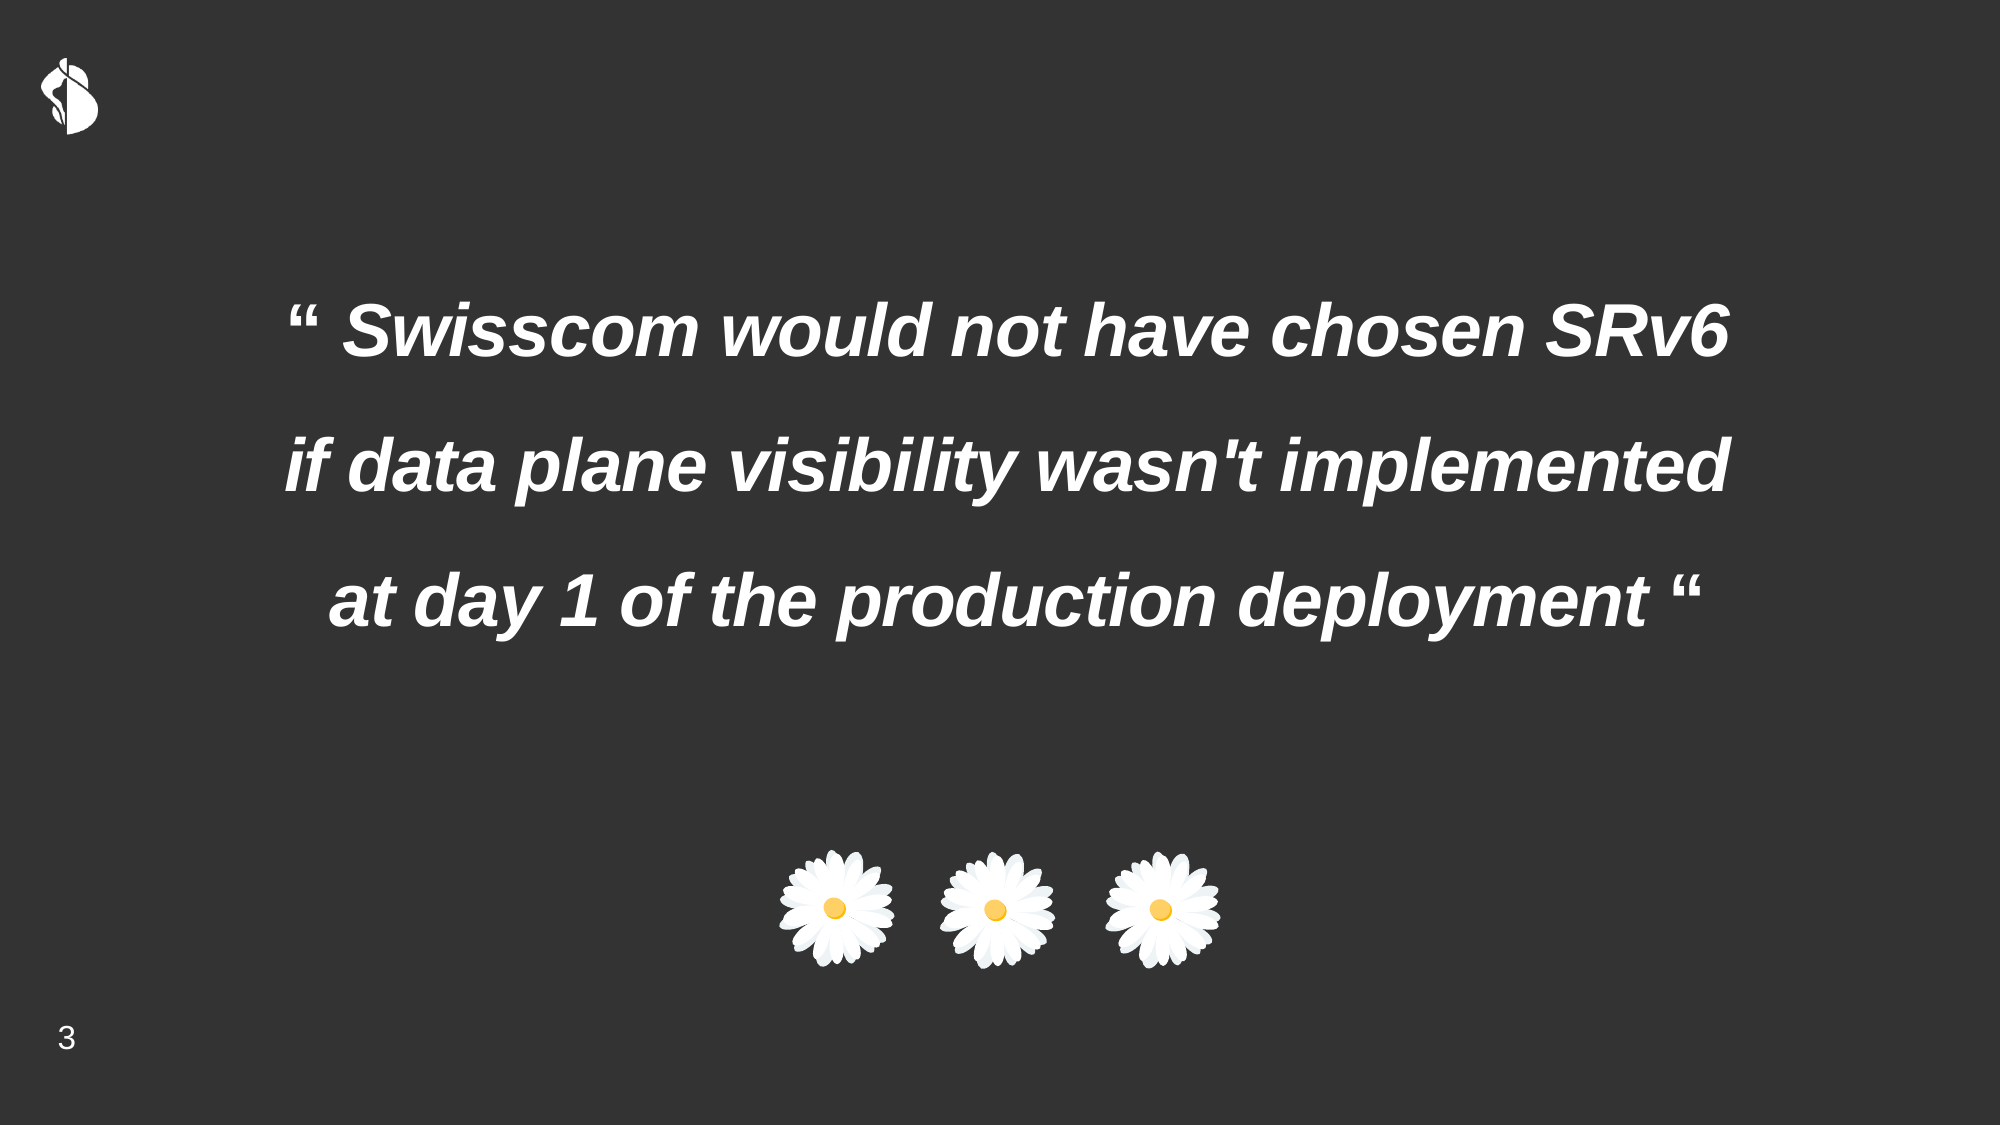

# “ Swisscom would not have chosen SRv6 if data plane visibility wasn't implemented at day 1 of the production deployment “

3